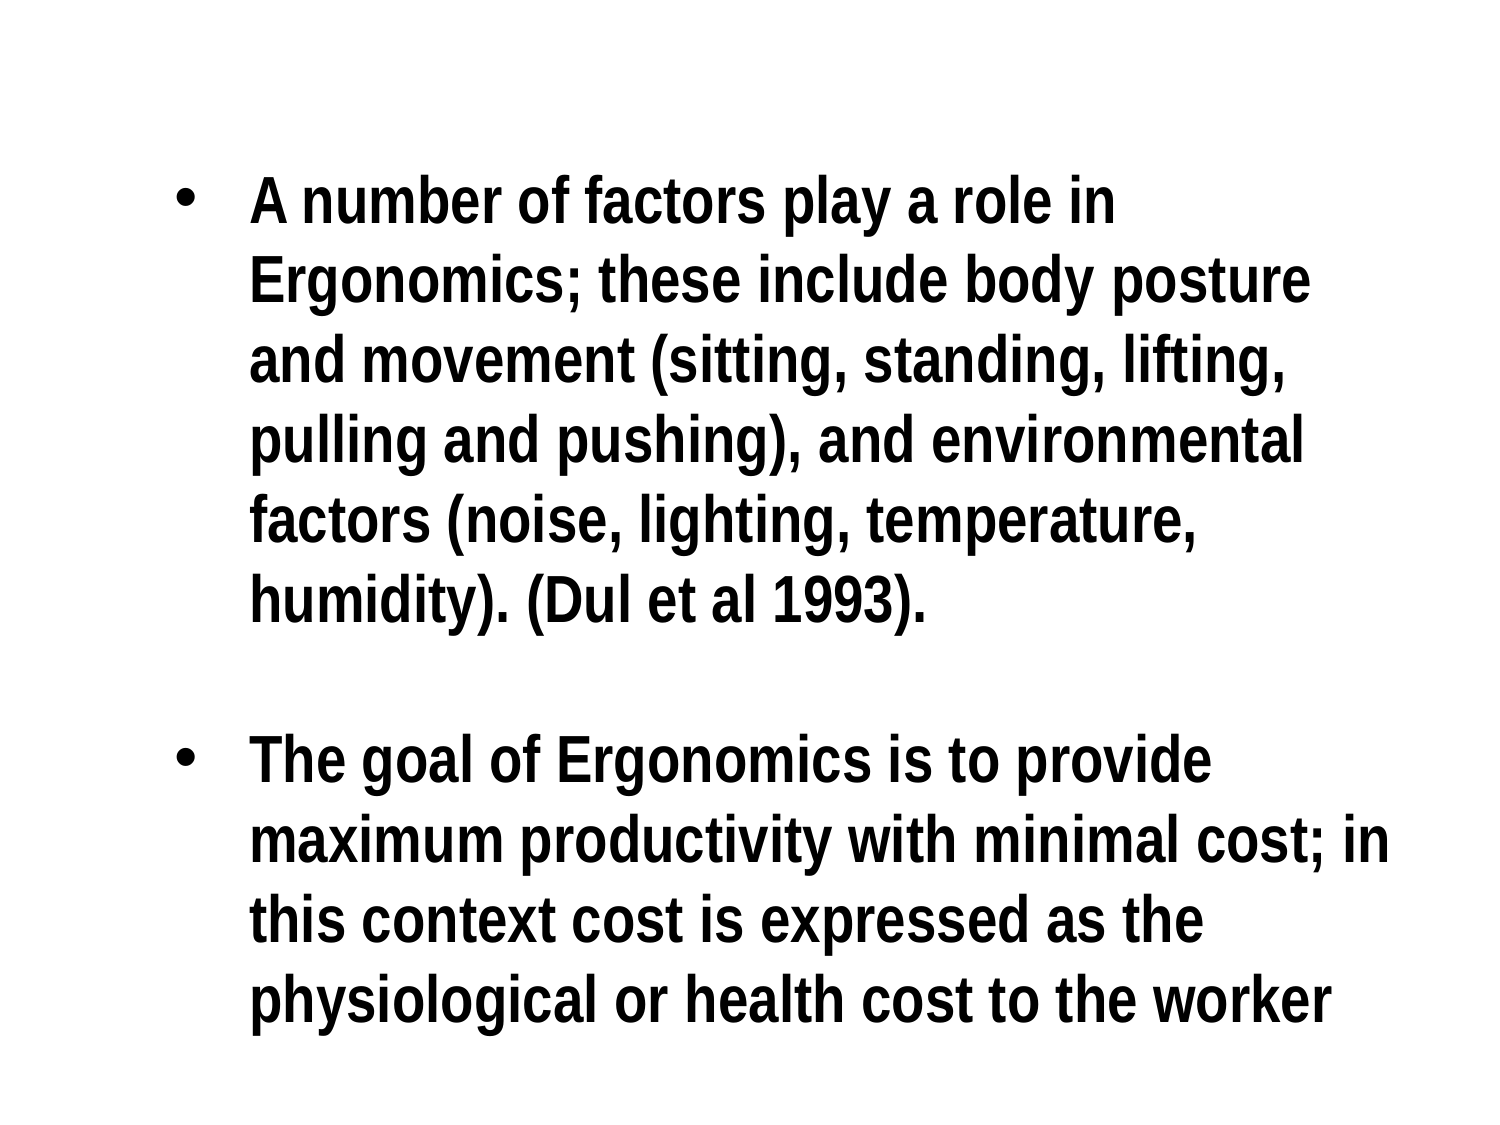

A number of factors play a role in Ergonomics; these include body posture and movement (sitting, standing, lifting, pulling and pushing), and environmental factors (noise, lighting, temperature, humidity). (Dul et al 1993).

The goal of Ergonomics is to provide maximum productivity with minimal cost; in this context cost is expressed as the physiological or health cost to the worker